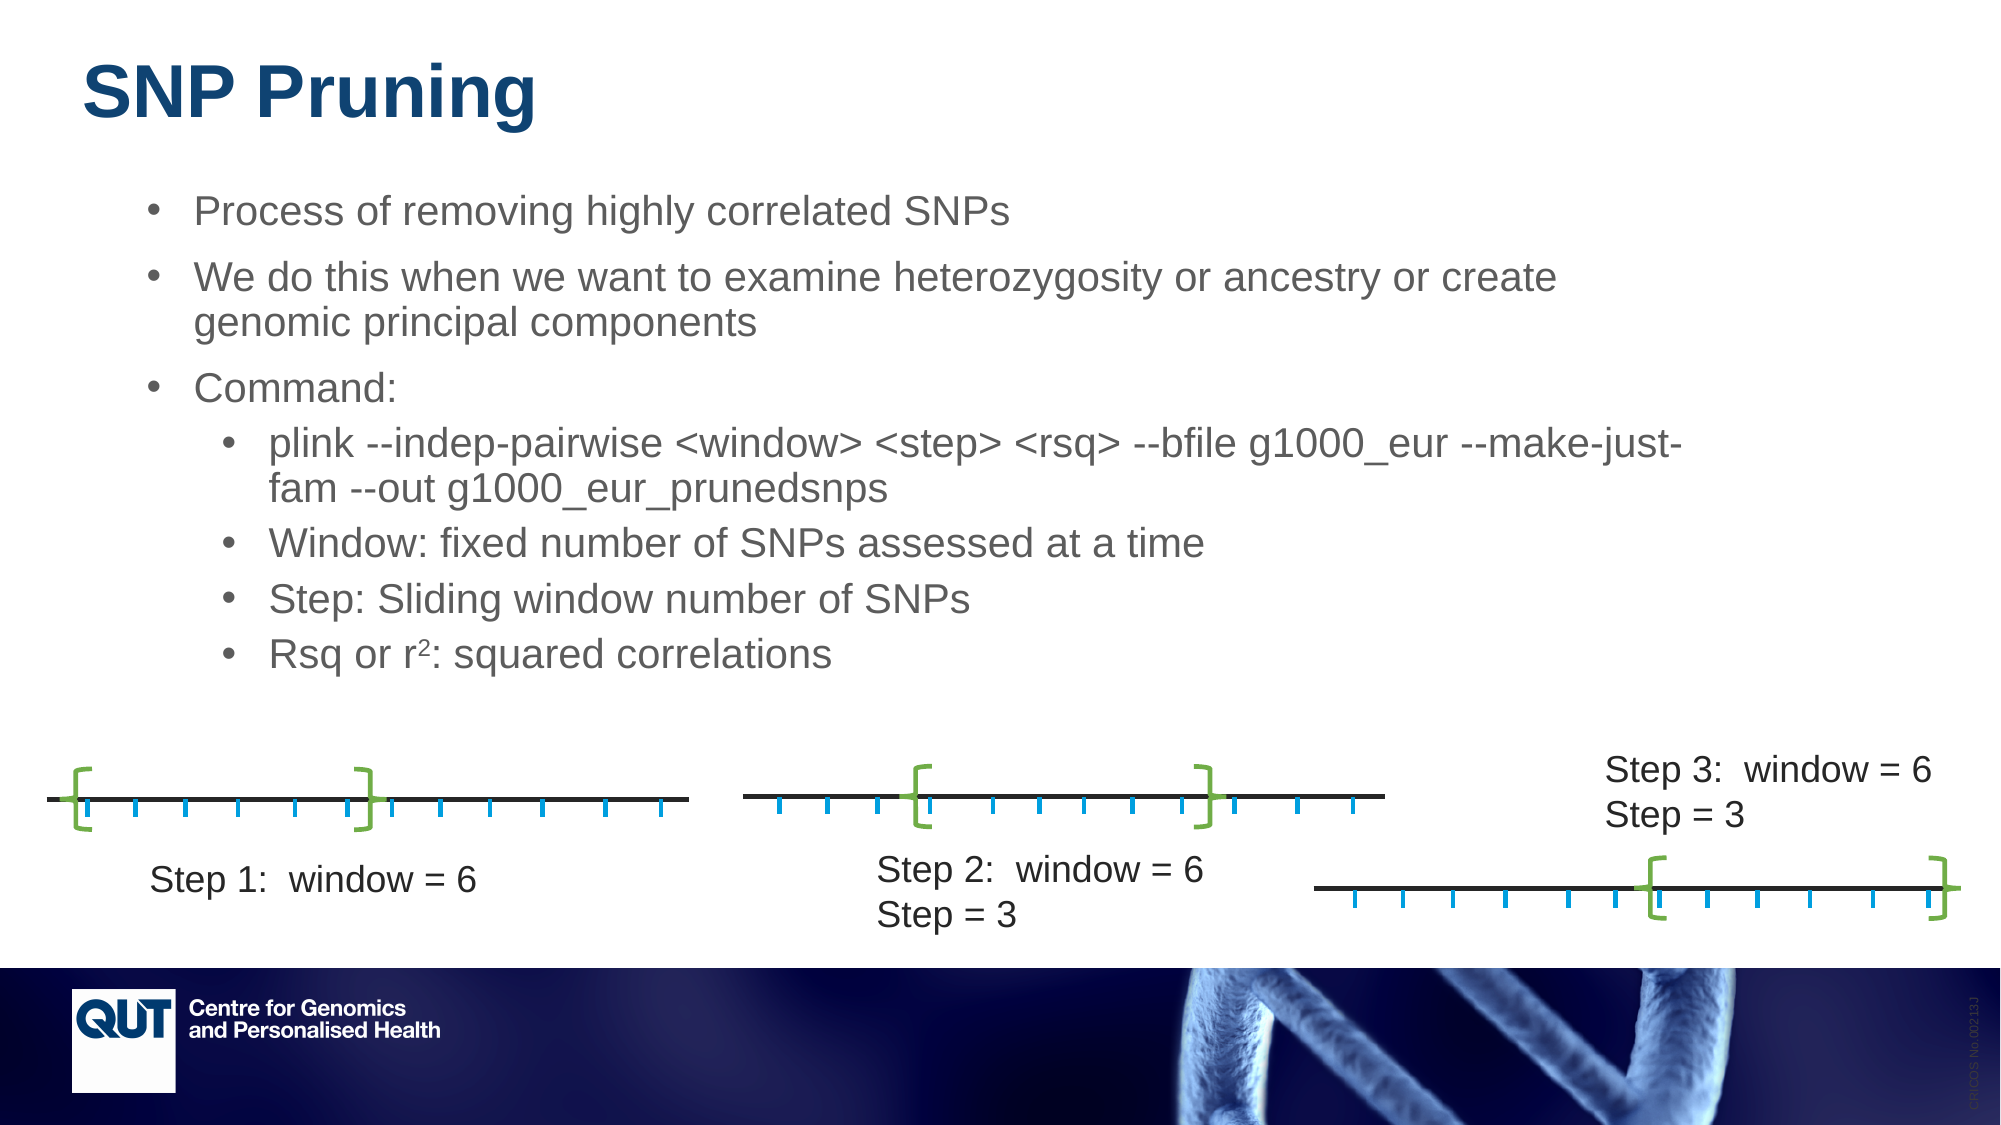

SNP Pruning
Process of removing highly correlated SNPs
We do this when we want to examine heterozygosity or ancestry or create genomic principal components
Command:
plink --indep-pairwise <window> <step> <rsq> --bfile g1000_eur --make-just-fam --out g1000_eur_prunedsnps
Window: fixed number of SNPs assessed at a time
Step: Sliding window number of SNPs
Rsq or r2: squared correlations

Step 3:  window = 6
Step = 3

Step 2:  window = 6
Step = 3
Step 1:  window = 6